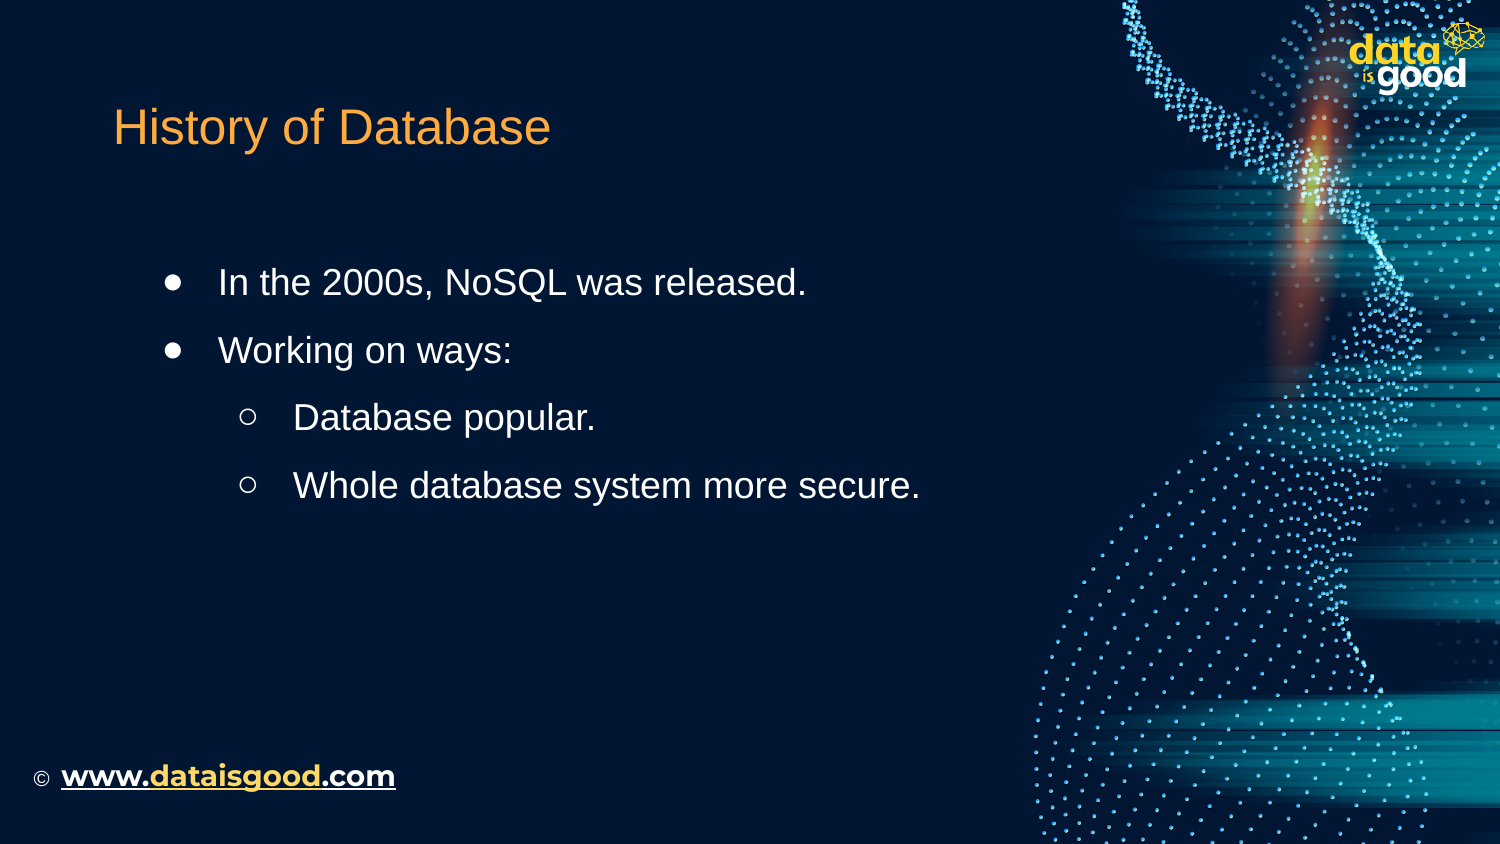

# History of Database
In the 2000s, NoSQL was released.
Working on ways:
Database popular.
Whole database system more secure.